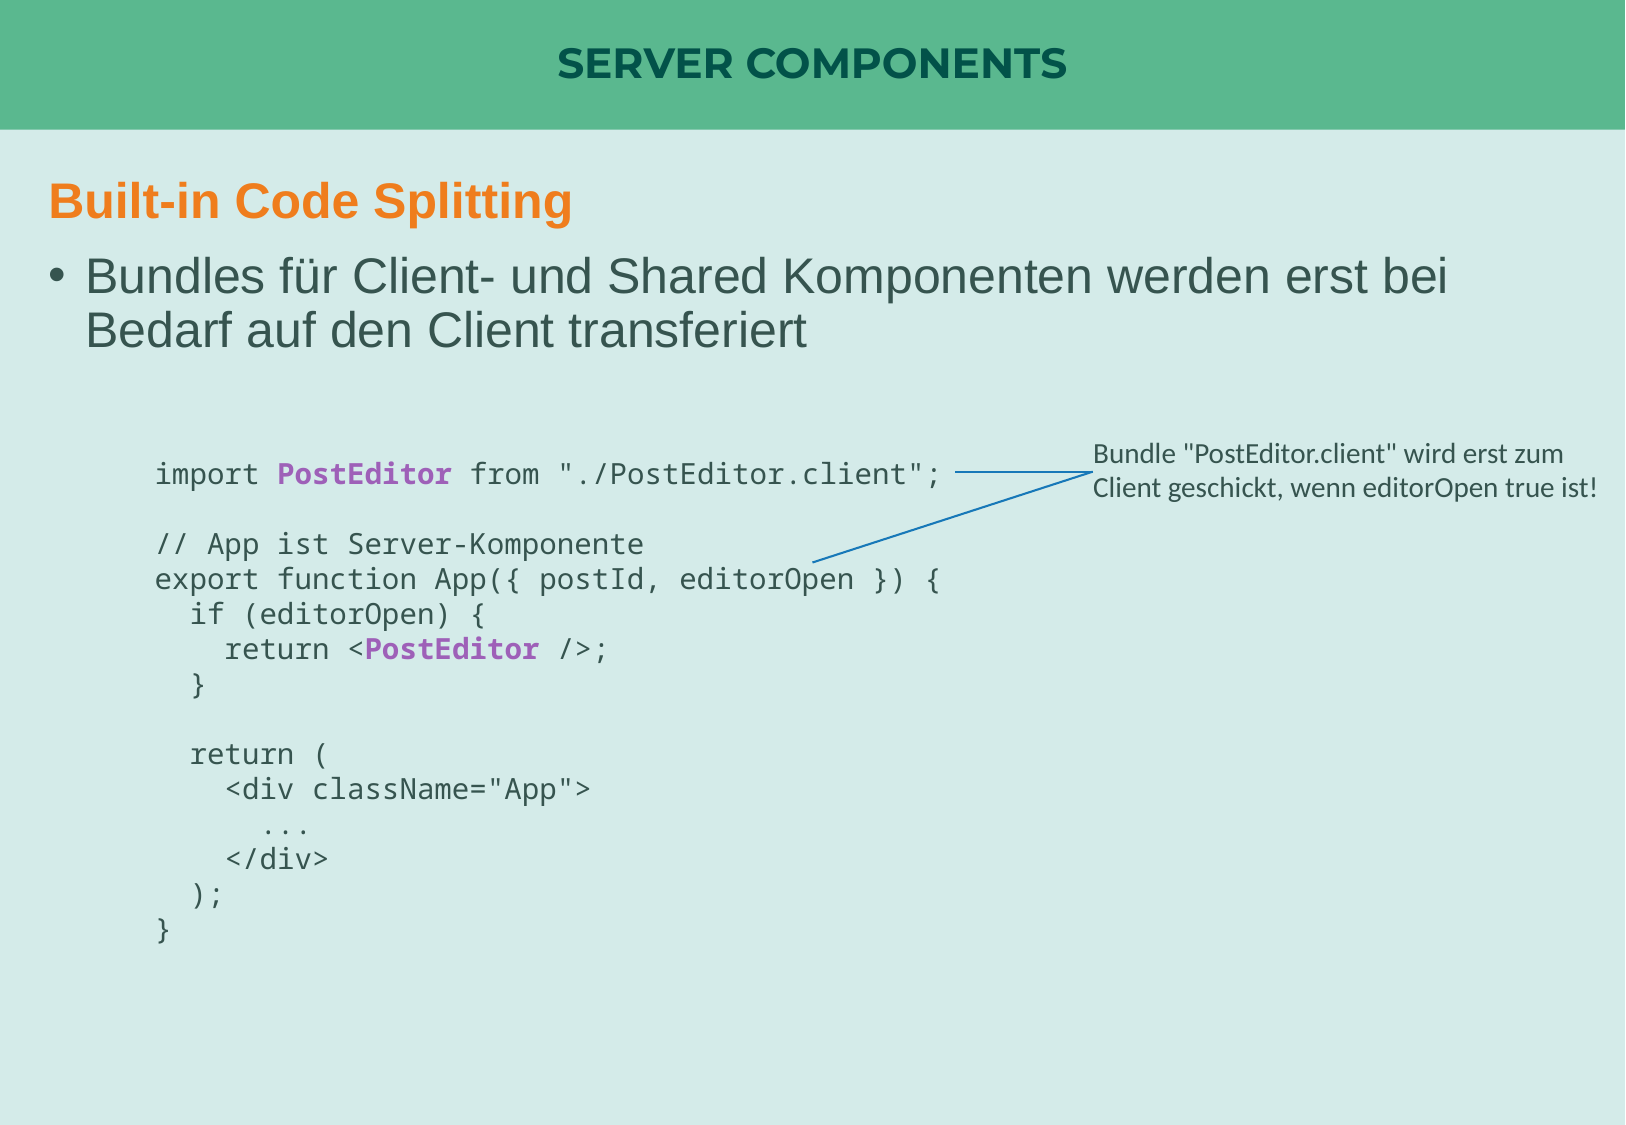

# Server Components
Built-in Code Splitting
Bundles für Client- und Shared Komponenten werden erst bei Bedarf auf den Client transferiert

Bundle "PostEditor.client" wird erst zum
Client geschickt, wenn editorOpen true ist!
import PostEditor from "./PostEditor.client";

// App ist Server-Komponente
export function App({ postId, editorOpen }) {
  if (editorOpen) {
    return <PostEditor />;
  }
  return (
    <div className="App">
      ...
    </div>
  );
}